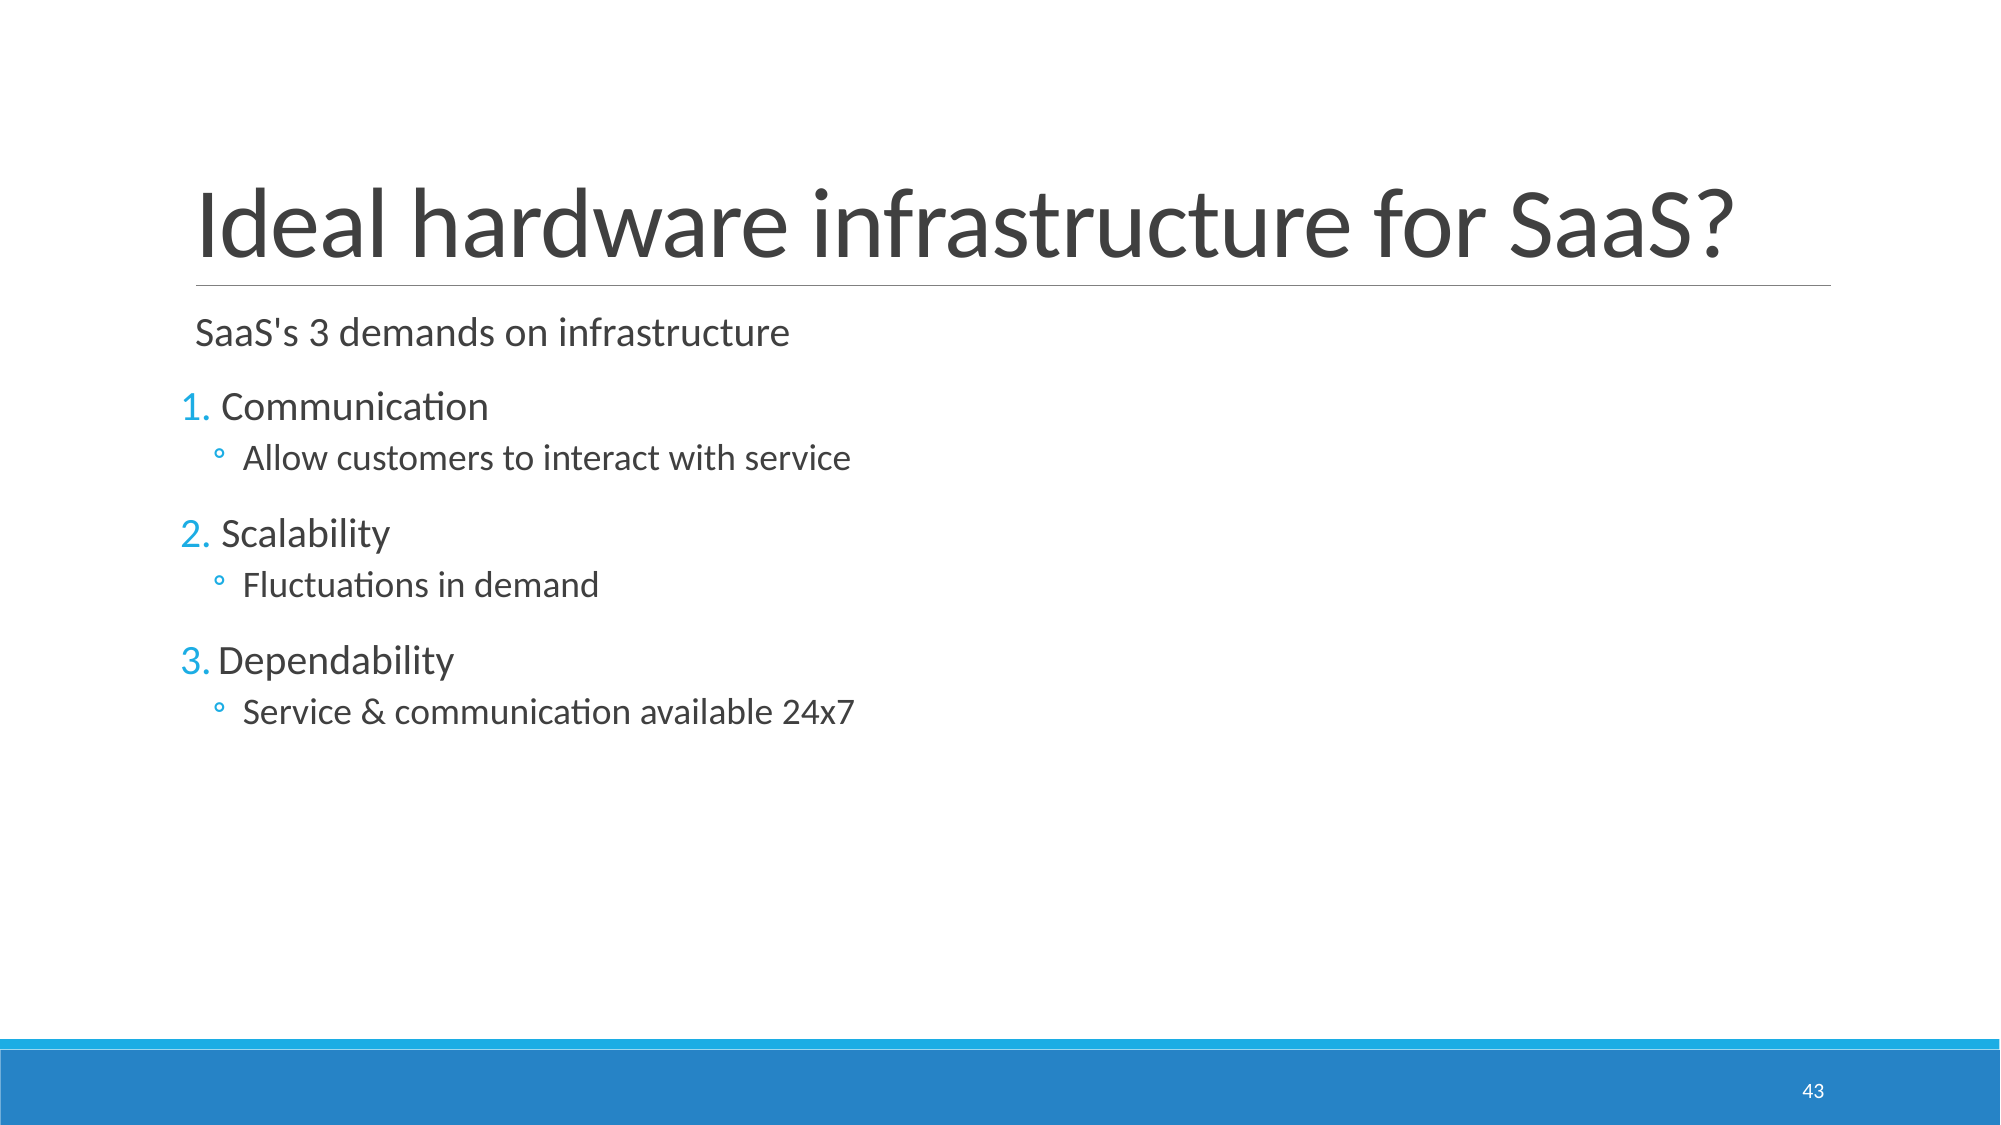

# Ideal hardware infrastructure for SaaS?
SaaS's 3 demands on infrastructure
 Communication
Allow customers to interact with service
 Scalability
Fluctuations in demand
Dependability
Service & communication available 24x7
43